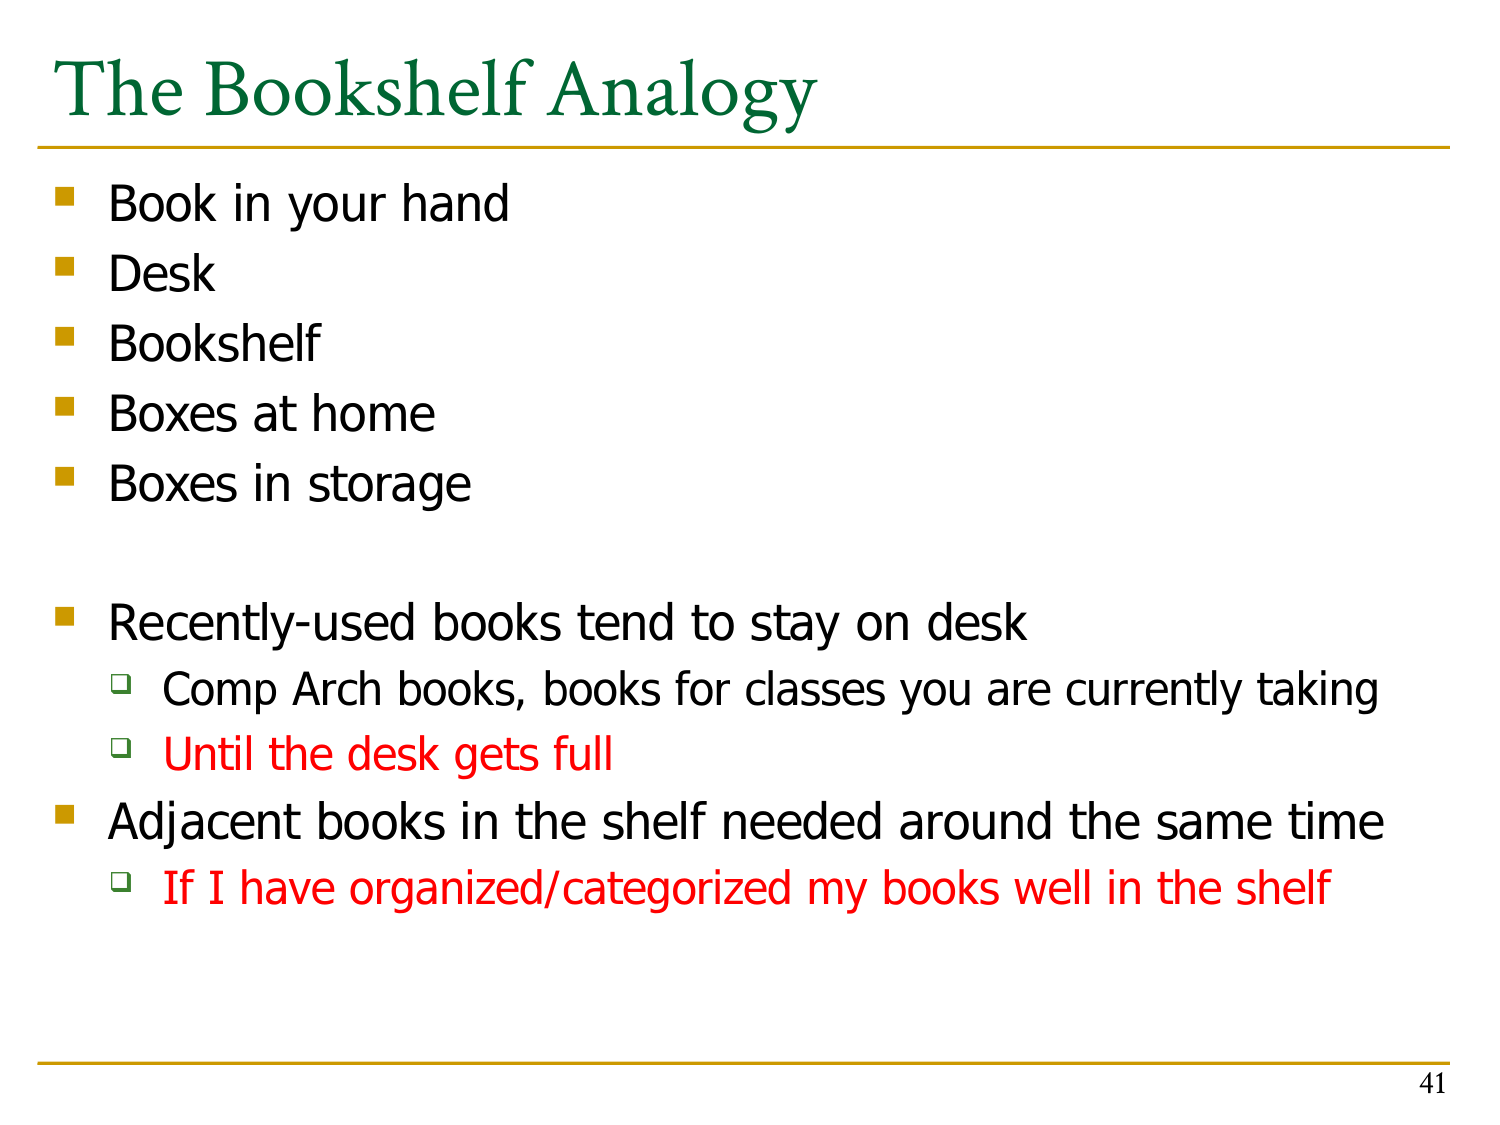

# The Bookshelf Analogy
Book in your hand
Desk
Bookshelf
Boxes at home
Boxes in storage

Recently-used books tend to stay on desk
Comp Arch books, books for classes you are currently taking
Until the desk gets full
Adjacent books in the shelf needed around the same time
If I have organized/categorized my books well in the shelf

41